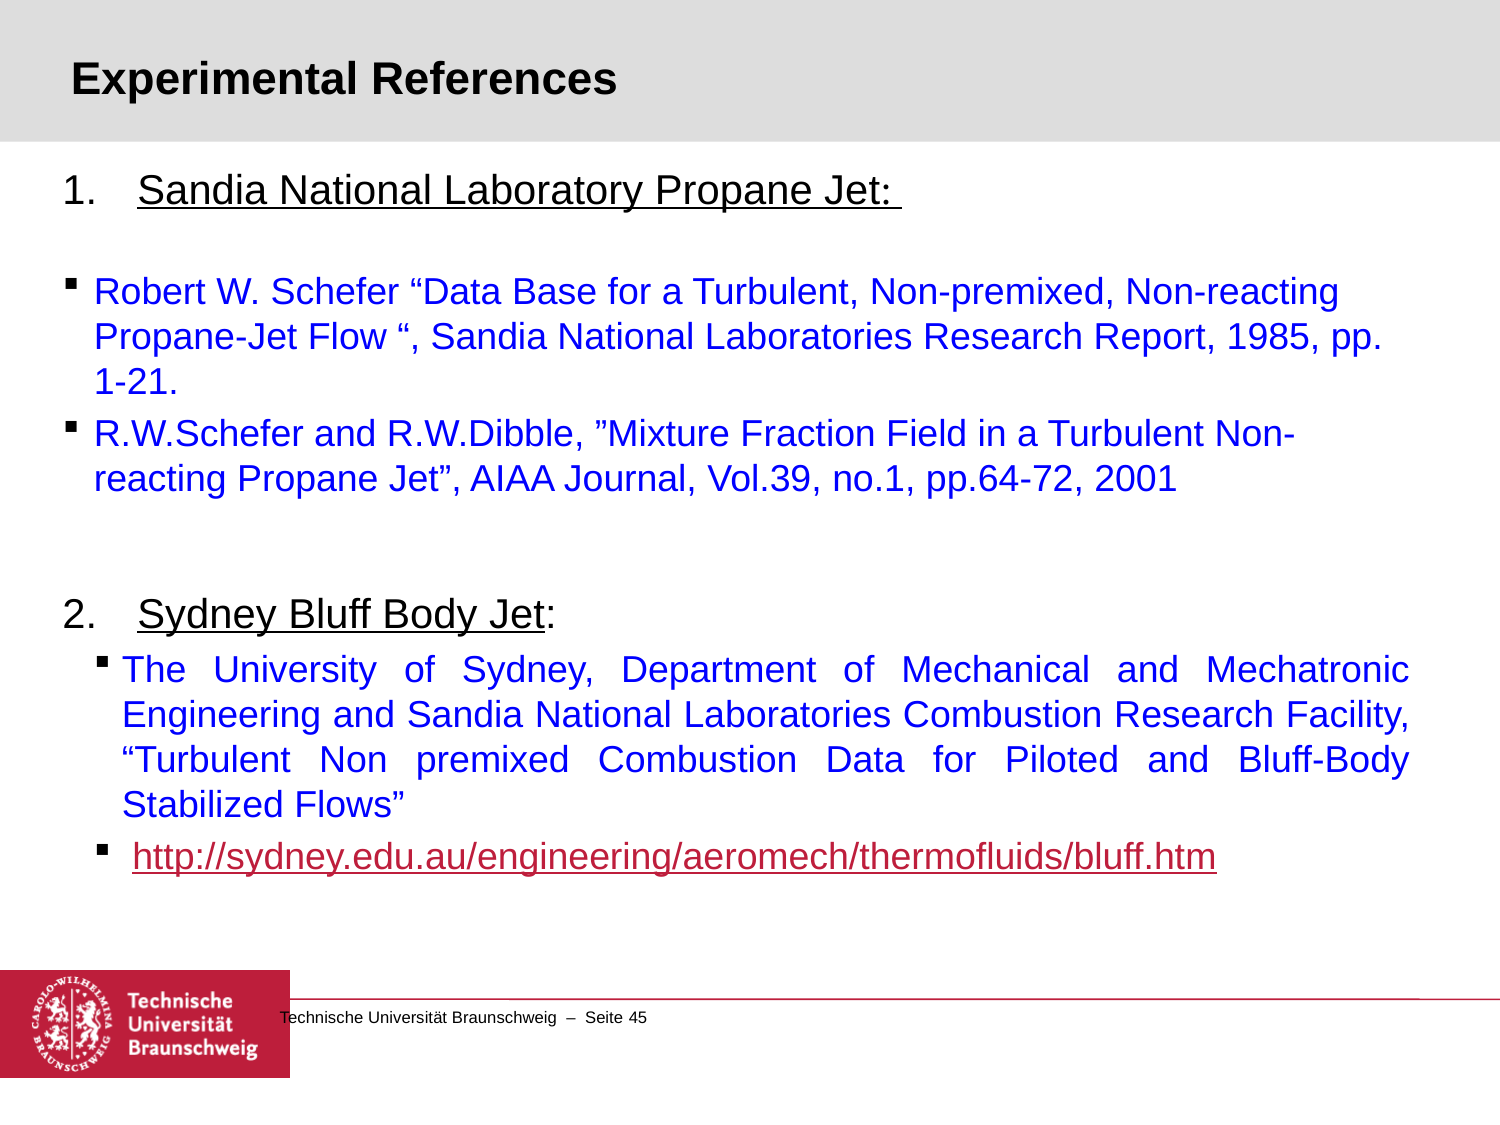

# Experimental References
Sandia National Laboratory Propane Jet:

Robert W. Schefer “Data Base for a Turbulent, Non-premixed, Non-reacting Propane-Jet Flow “, Sandia National Laboratories Research Report, 1985, pp. 1-21.
R.W.Schefer and R.W.Dibble, ”Mixture Fraction Field in a Turbulent Non-reacting Propane Jet”, AIAA Journal, Vol.39, no.1, pp.64-72, 2001

2.	Sydney Bluff Body Jet:
The University of Sydney, Department of Mechanical and Mechatronic Engineering and Sandia National Laboratories Combustion Research Facility, “Turbulent Non premixed Combustion Data for Piloted and Bluff-Body Stabilized Flows”
 http://sydney.edu.au/engineering/aeromech/thermofluids/bluff.htm